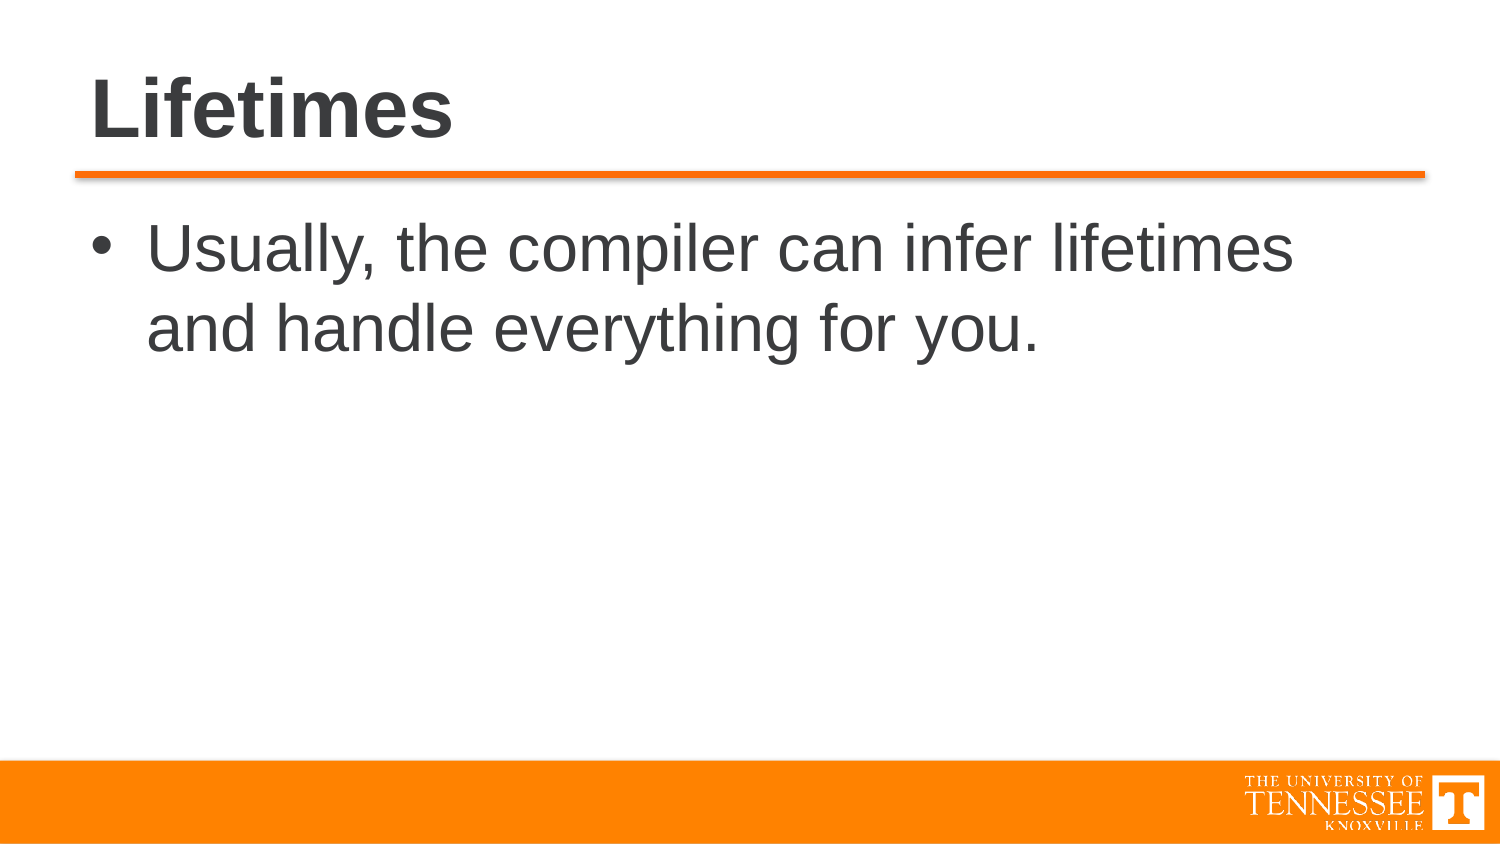

# Lifetimes
Usually, the compiler can infer lifetimes and handle everything for you.